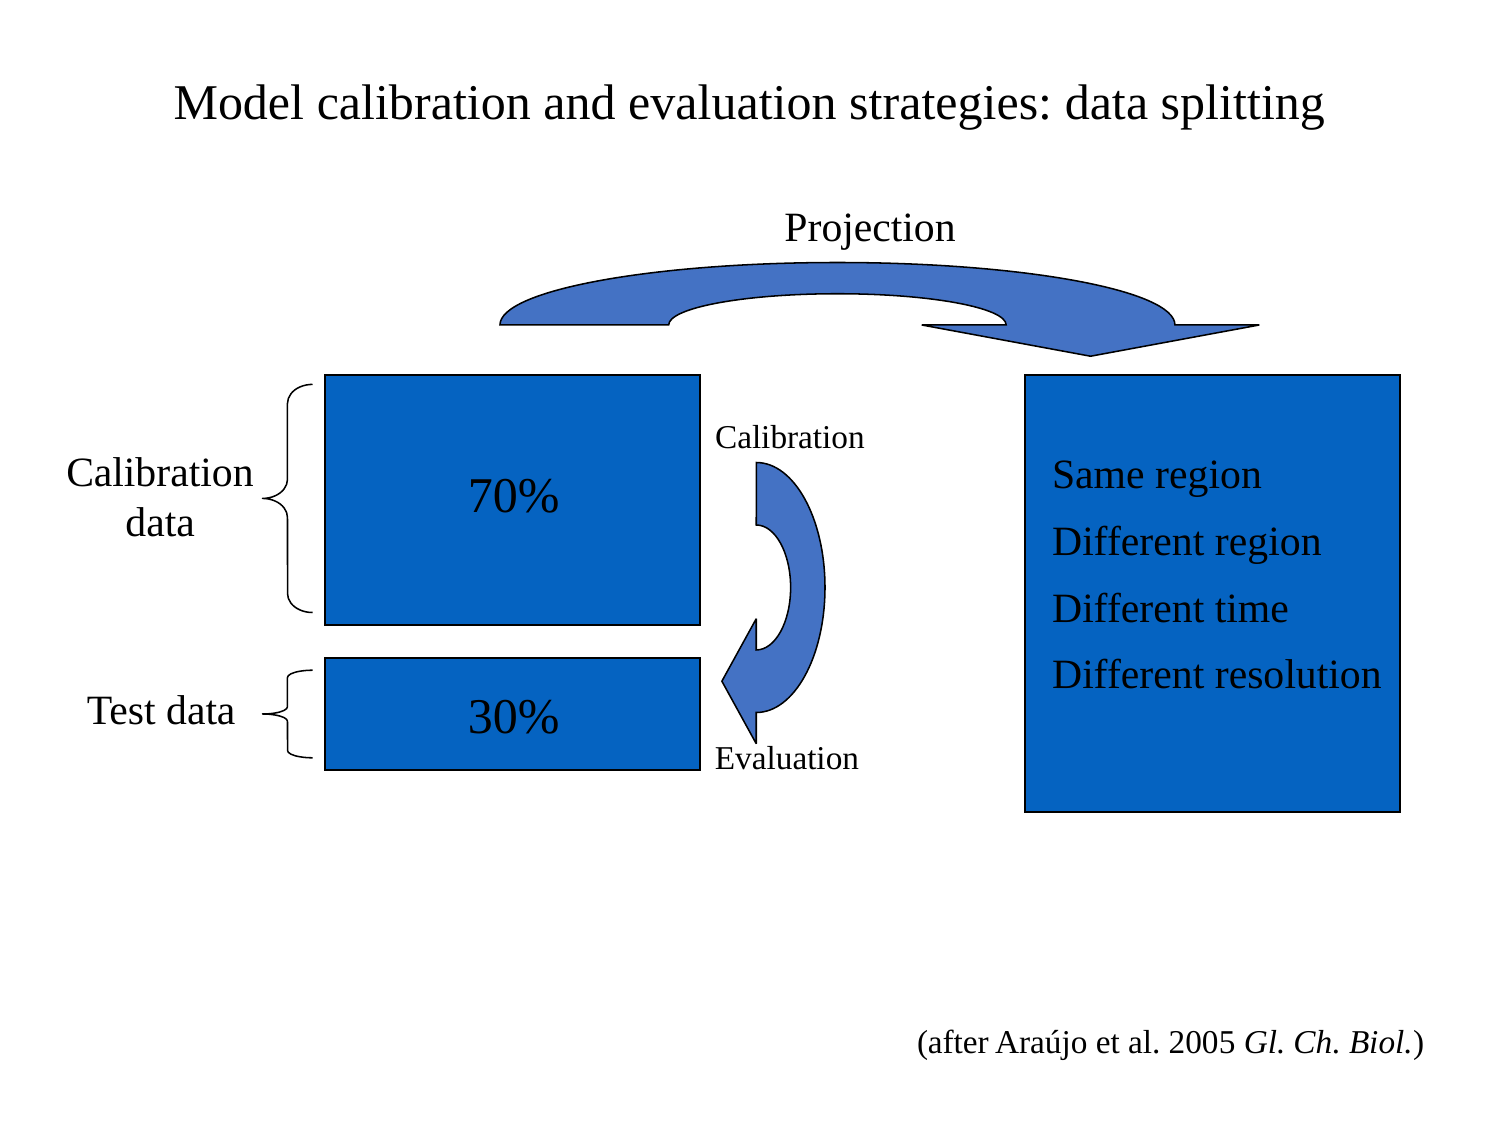

Model calibration and evaluation strategies: data splitting
Projection

Calibration
Calibration data
Same region
Different region
Different time
Different resolution

70%

Test data
30%
Evaluation
(after Araújo et al. 2005 Gl. Ch. Biol.)